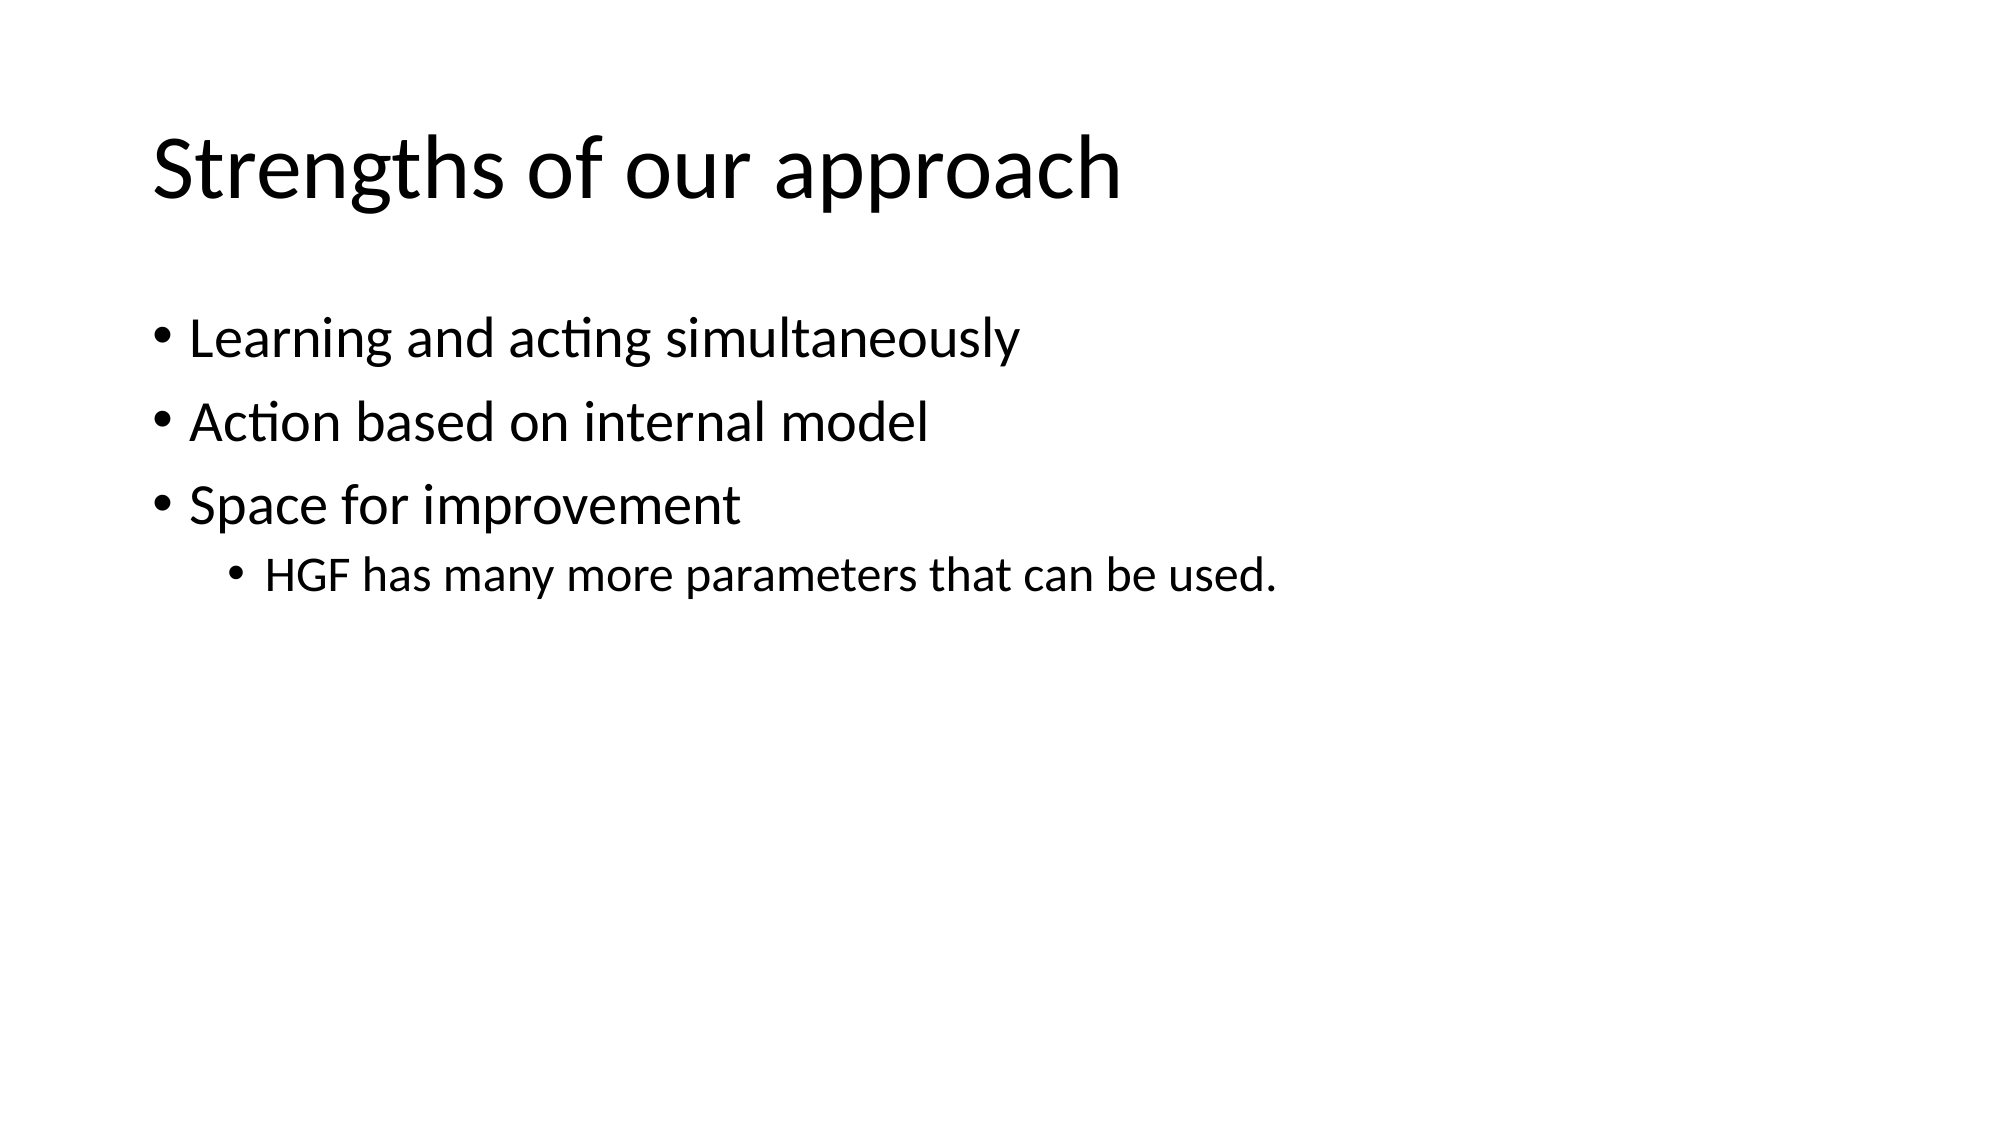

# Strengths of our approach
Learning and acting simultaneously
Action based on internal model
Space for improvement
HGF has many more parameters that can be used.